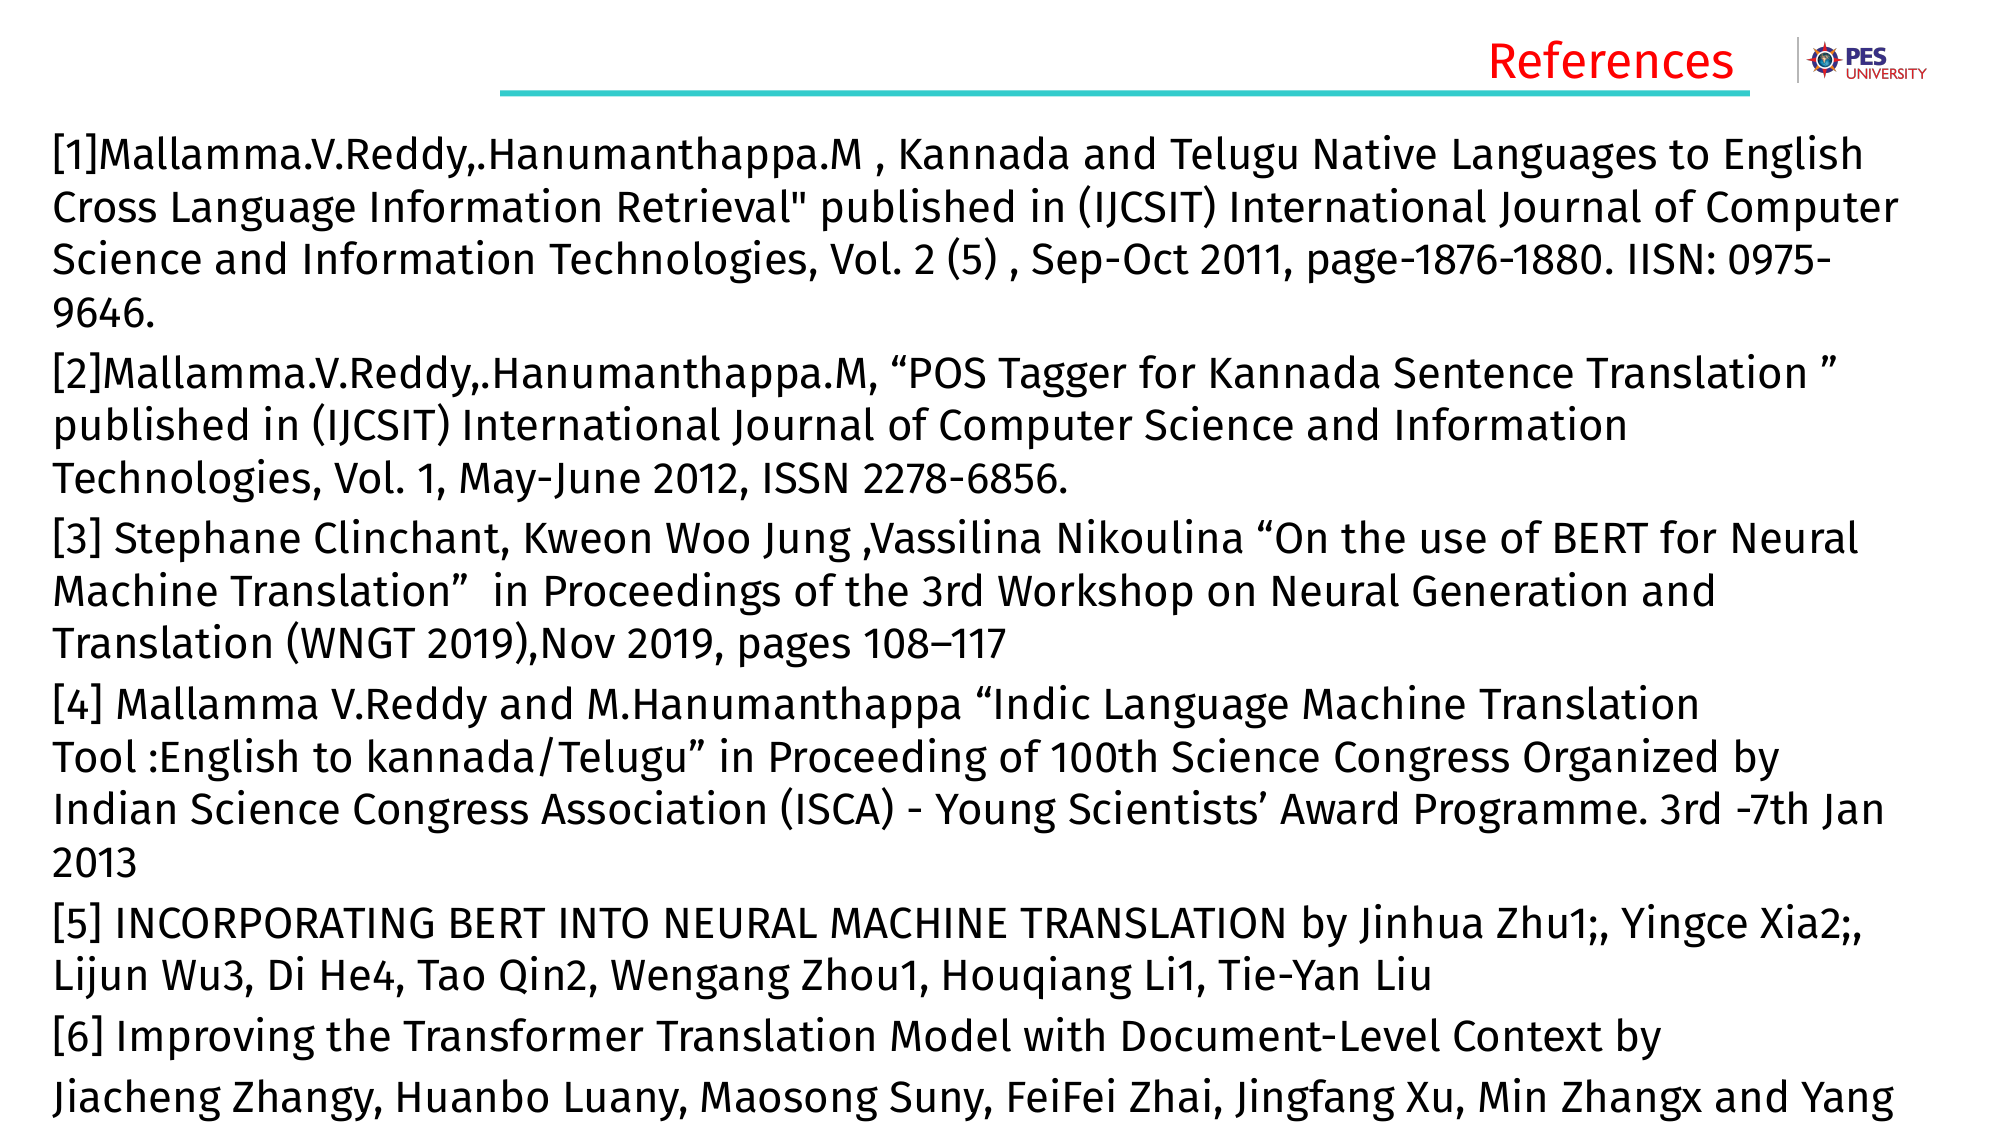

References

[1]Mallamma.V.Reddy,.Hanumanthappa.M , Kannada and Telugu Native Languages to English Cross Language Information Retrieval" published in (IJCSIT) International Journal of Computer Science and Information Technologies, Vol. 2 (5) , Sep-Oct 2011, page-1876-1880. IISN: 0975-9646.
[2]Mallamma.V.Reddy,.Hanumanthappa.M, “POS Tagger for Kannada Sentence Translation ” published in (IJCSIT) International Journal of Computer Science and Information Technologies, Vol. 1, May-June 2012, ISSN 2278-6856.
[3] Stephane Clinchant, Kweon Woo Jung ,Vassilina Nikoulina “On the use of BERT for Neural Machine Translation”  in Proceedings of the 3rd Workshop on Neural Generation and Translation (WNGT 2019),Nov 2019, pages 108–117
[4] Mallamma V.Reddy and M.Hanumanthappa “Indic Language Machine Translation Tool :English to kannada/Telugu” in Proceeding of 100th Science Congress Organized by Indian Science Congress Association (ISCA) - Young Scientists’ Award Programme. 3rd -7th Jan 2013
[5] INCORPORATING BERT INTO NEURAL MACHINE TRANSLATION by Jinhua Zhu1;, Yingce Xia2;, Lijun Wu3, Di He4, Tao Qin2, Wengang Zhou1, Houqiang Li1, Tie-Yan Liu
[6] Improving the Transformer Translation Model with Document-Level Context by
Jiacheng Zhangy, Huanbo Luany, Maosong Suny, FeiFei Zhai, Jingfang Xu, Min Zhangx and Yang Liuyz